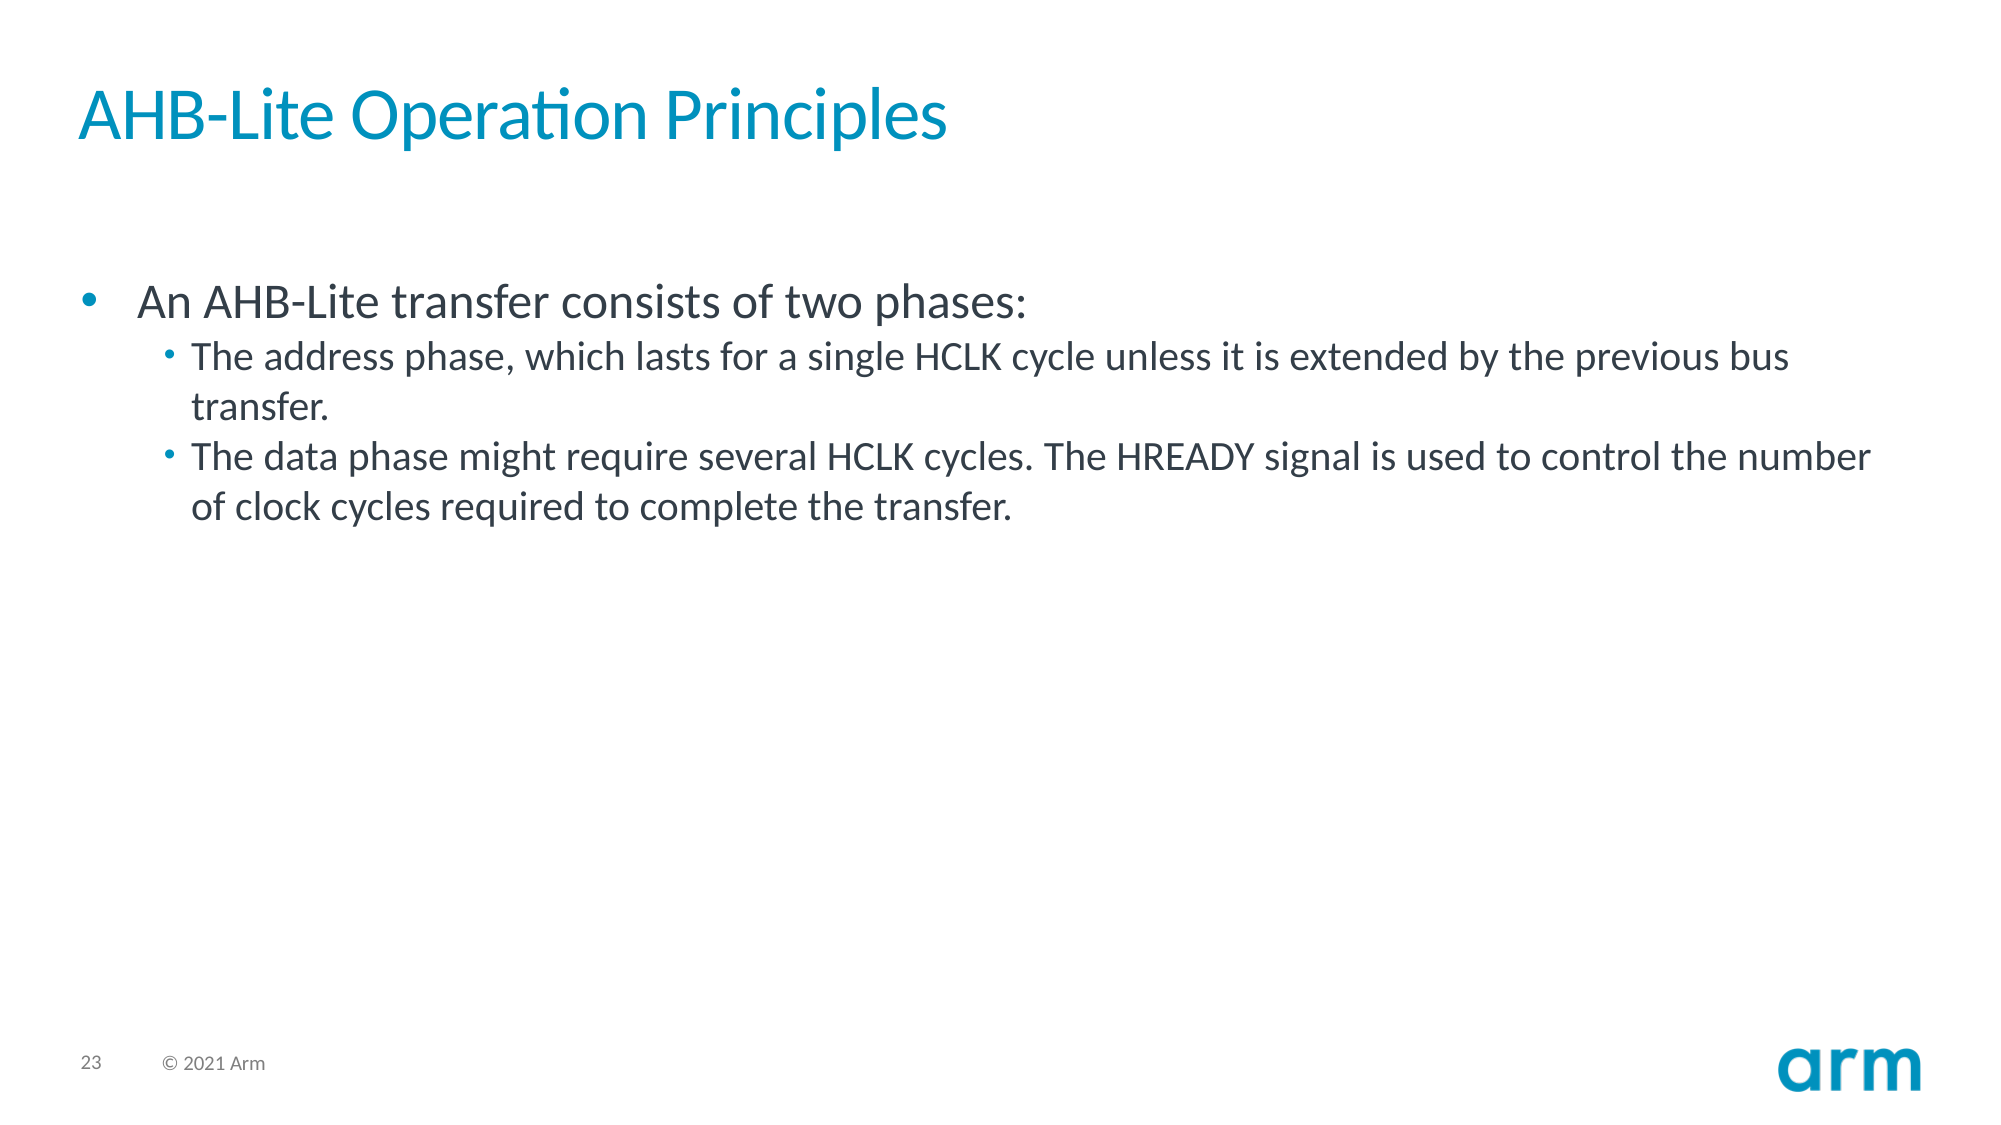

# AHB-Lite Operation Principles
An AHB-Lite transfer consists of two phases:
The address phase, which lasts for a single HCLK cycle unless it is extended by the previous bus transfer.
The data phase might require several HCLK cycles. The HREADY signal is used to control the number of clock cycles required to complete the transfer.